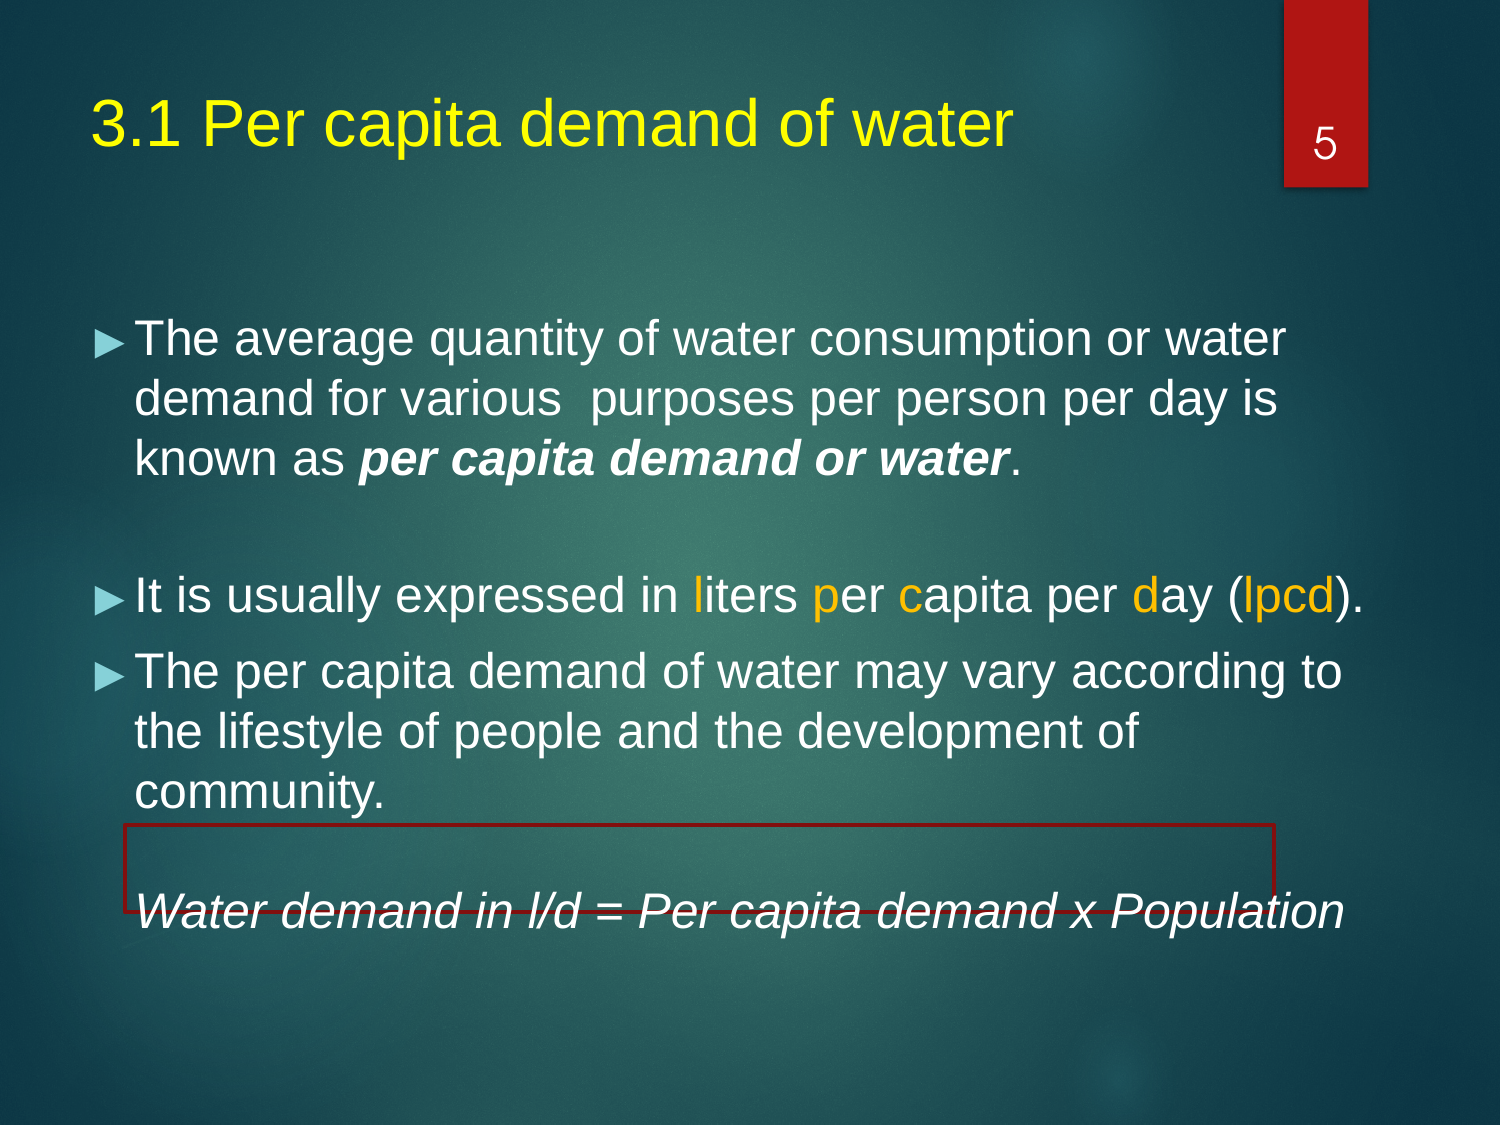

5
# 3.1 Per capita demand of water
The average quantity of water consumption or water demand for various  purposes per person per day is known as per capita demand or water.
It is usually expressed in liters per capita per day (lpcd).
The per capita demand of water may vary according to the lifestyle of people and the development of community.
Water demand in l/d = Per capita demand x Population